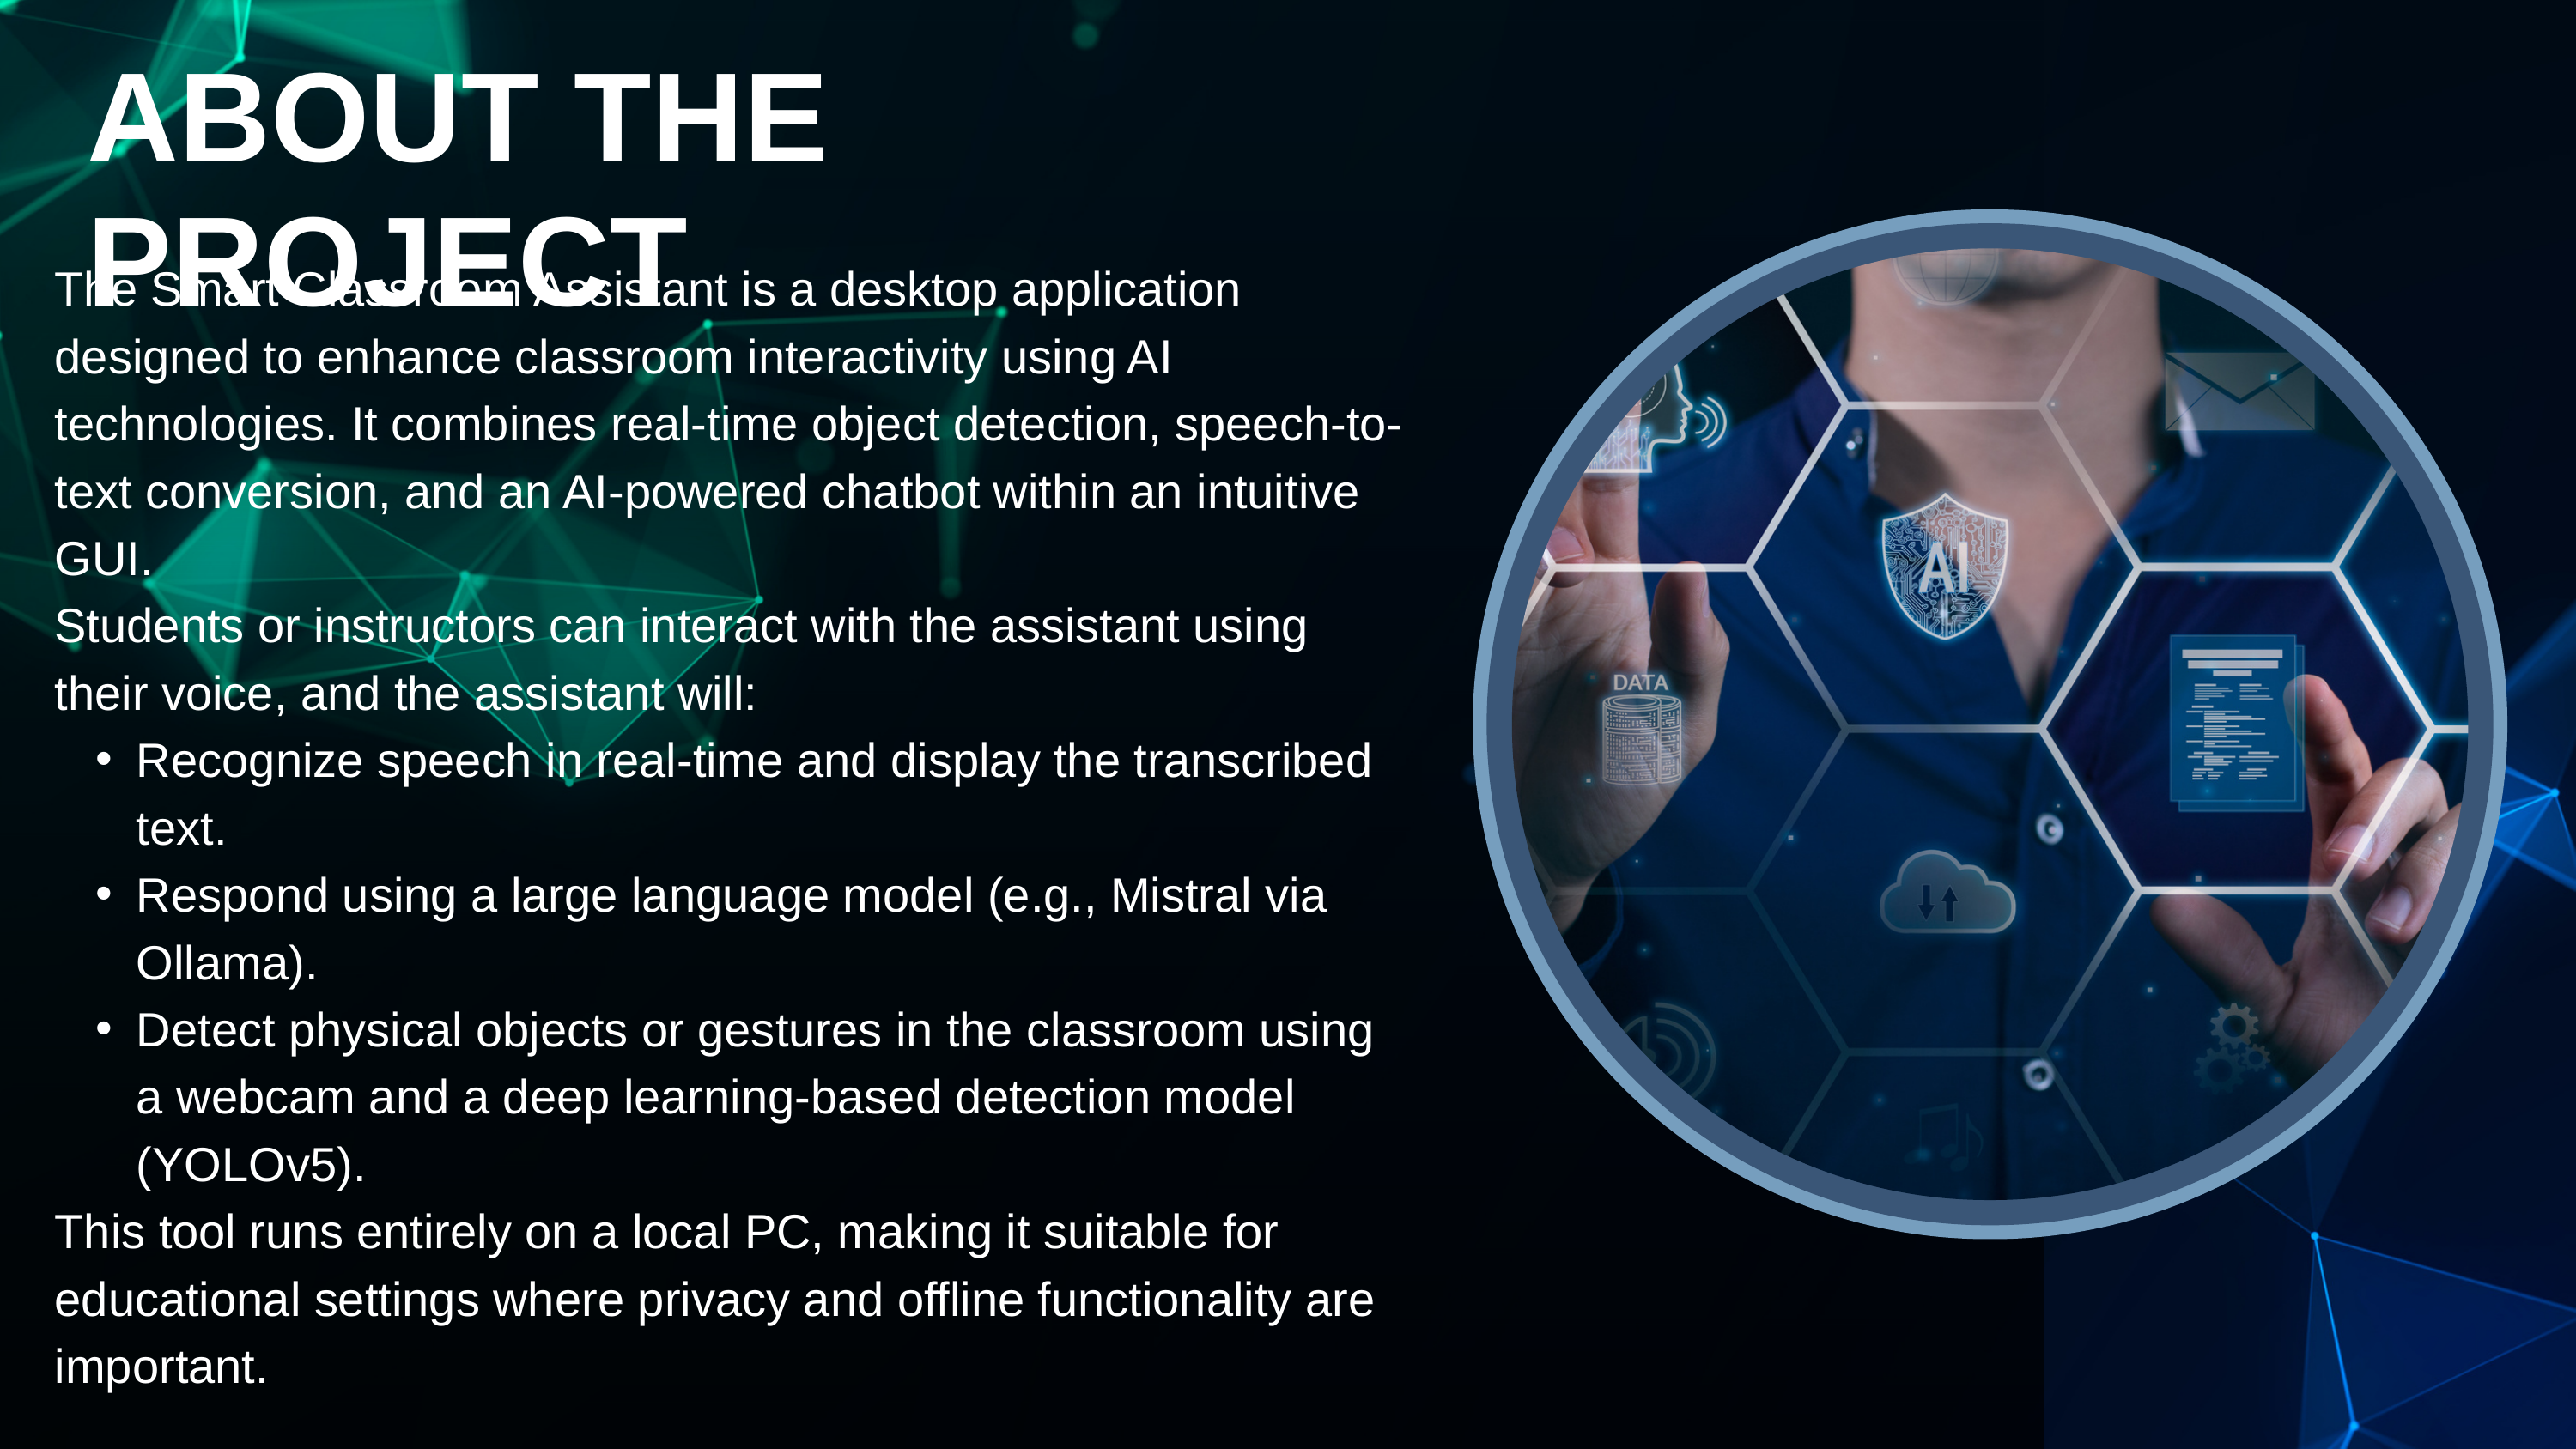

ABOUT THE PROJECT

The Smart Classroom Assistant is a desktop application designed to enhance classroom interactivity using AI technologies. It combines real-time object detection, speech-to-text conversion, and an AI-powered chatbot within an intuitive GUI.
Students or instructors can interact with the assistant using their voice, and the assistant will:
Recognize speech in real-time and display the transcribed text.
Respond using a large language model (e.g., Mistral via Ollama).
Detect physical objects or gestures in the classroom using a webcam and a deep learning-based detection model (YOLOv5).
This tool runs entirely on a local PC, making it suitable for educational settings where privacy and offline functionality are important.